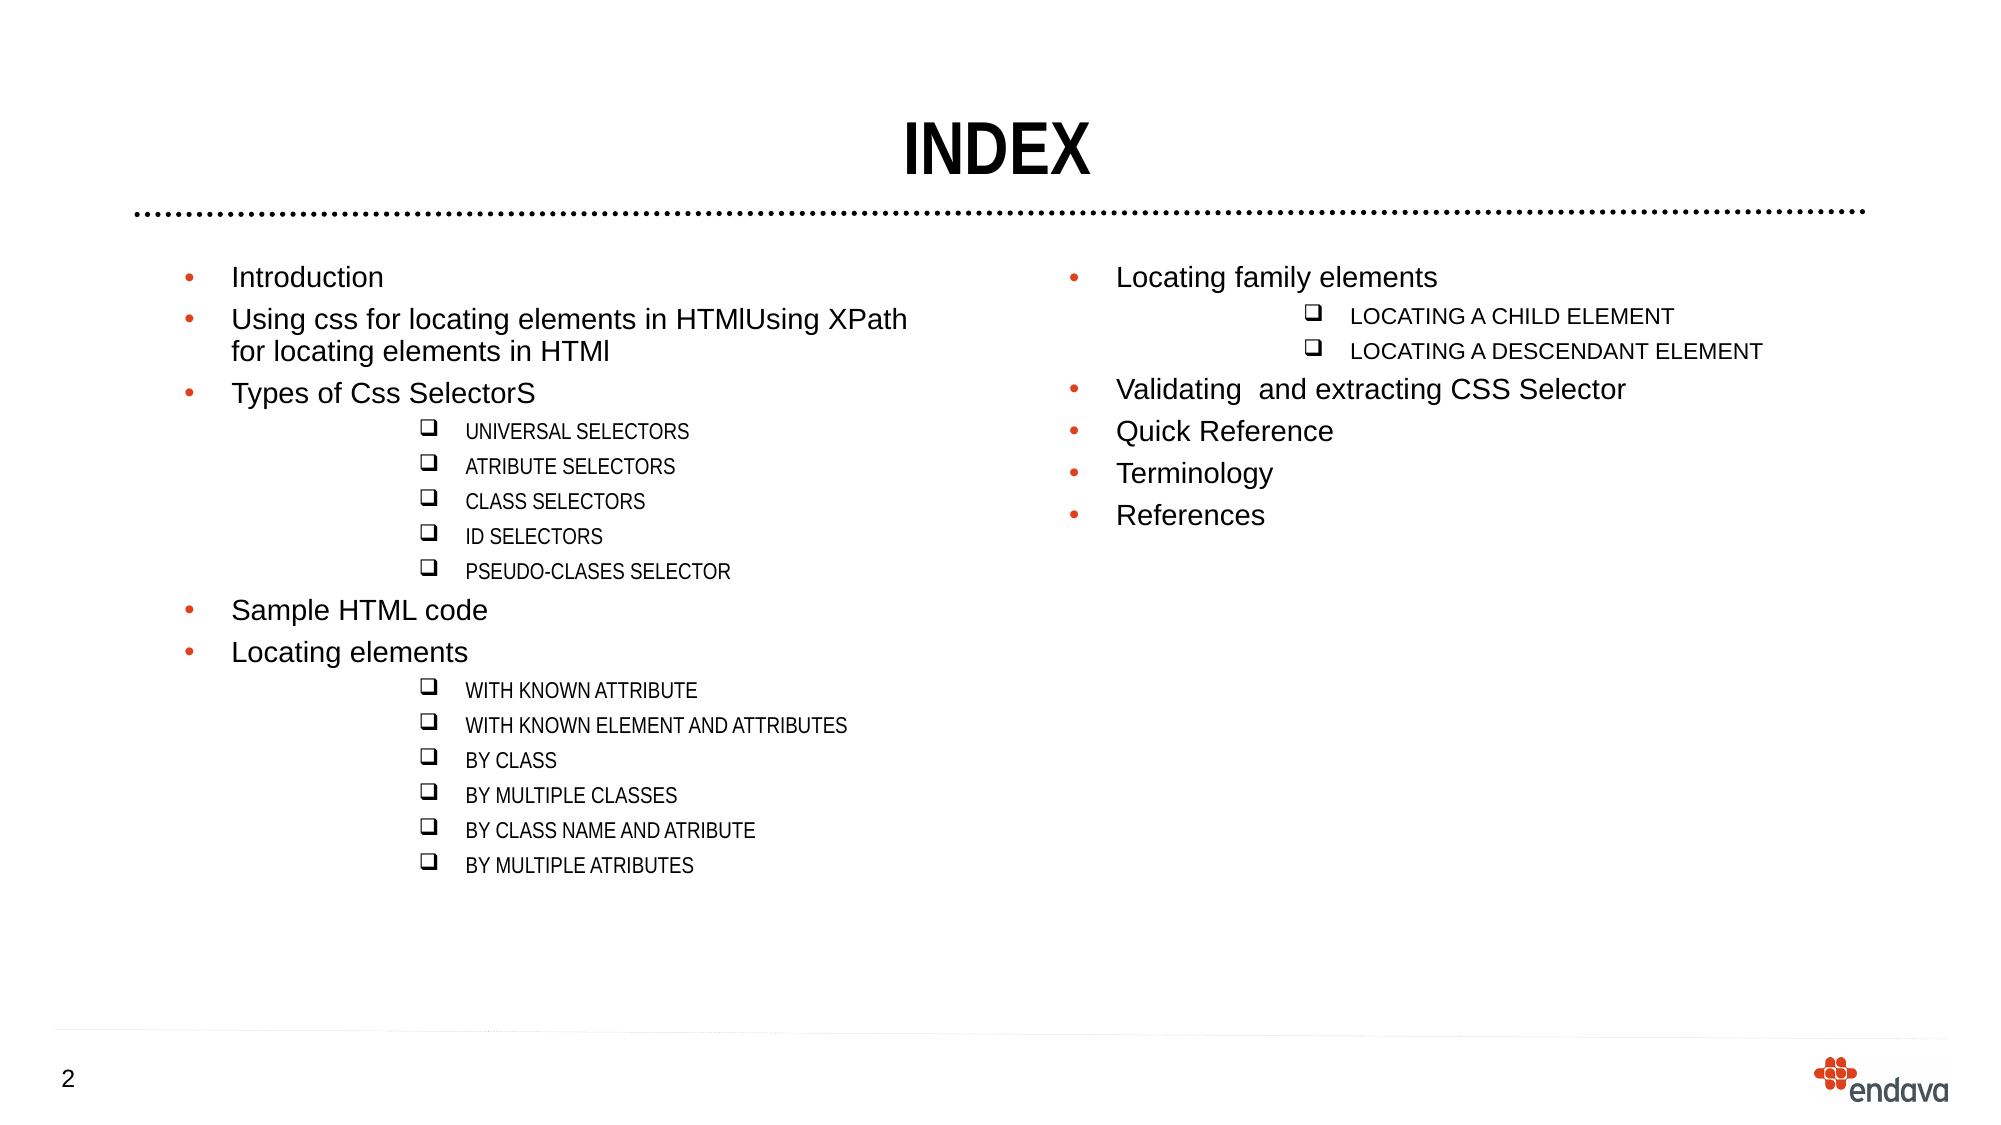

# index
Introduction
Using css for locating elements in HTMlUsing XPath for locating elements in HTMl
Types of Css SelectorS
Universal Selectors
Atribute selectors
Class selectors
ID Selectors
Pseudo-Clases Selector
Sample HTML code
Locating elements
with Known Attribute
with known Element and Attributes
By Class
By Multiple Classes
By Class Name and Atribute
By multiple Atributes

Locating family elements
Locating a Child element
Locating a Descendant element
Validating  and extracting CSS Selector
Quick Reference
Terminology
References